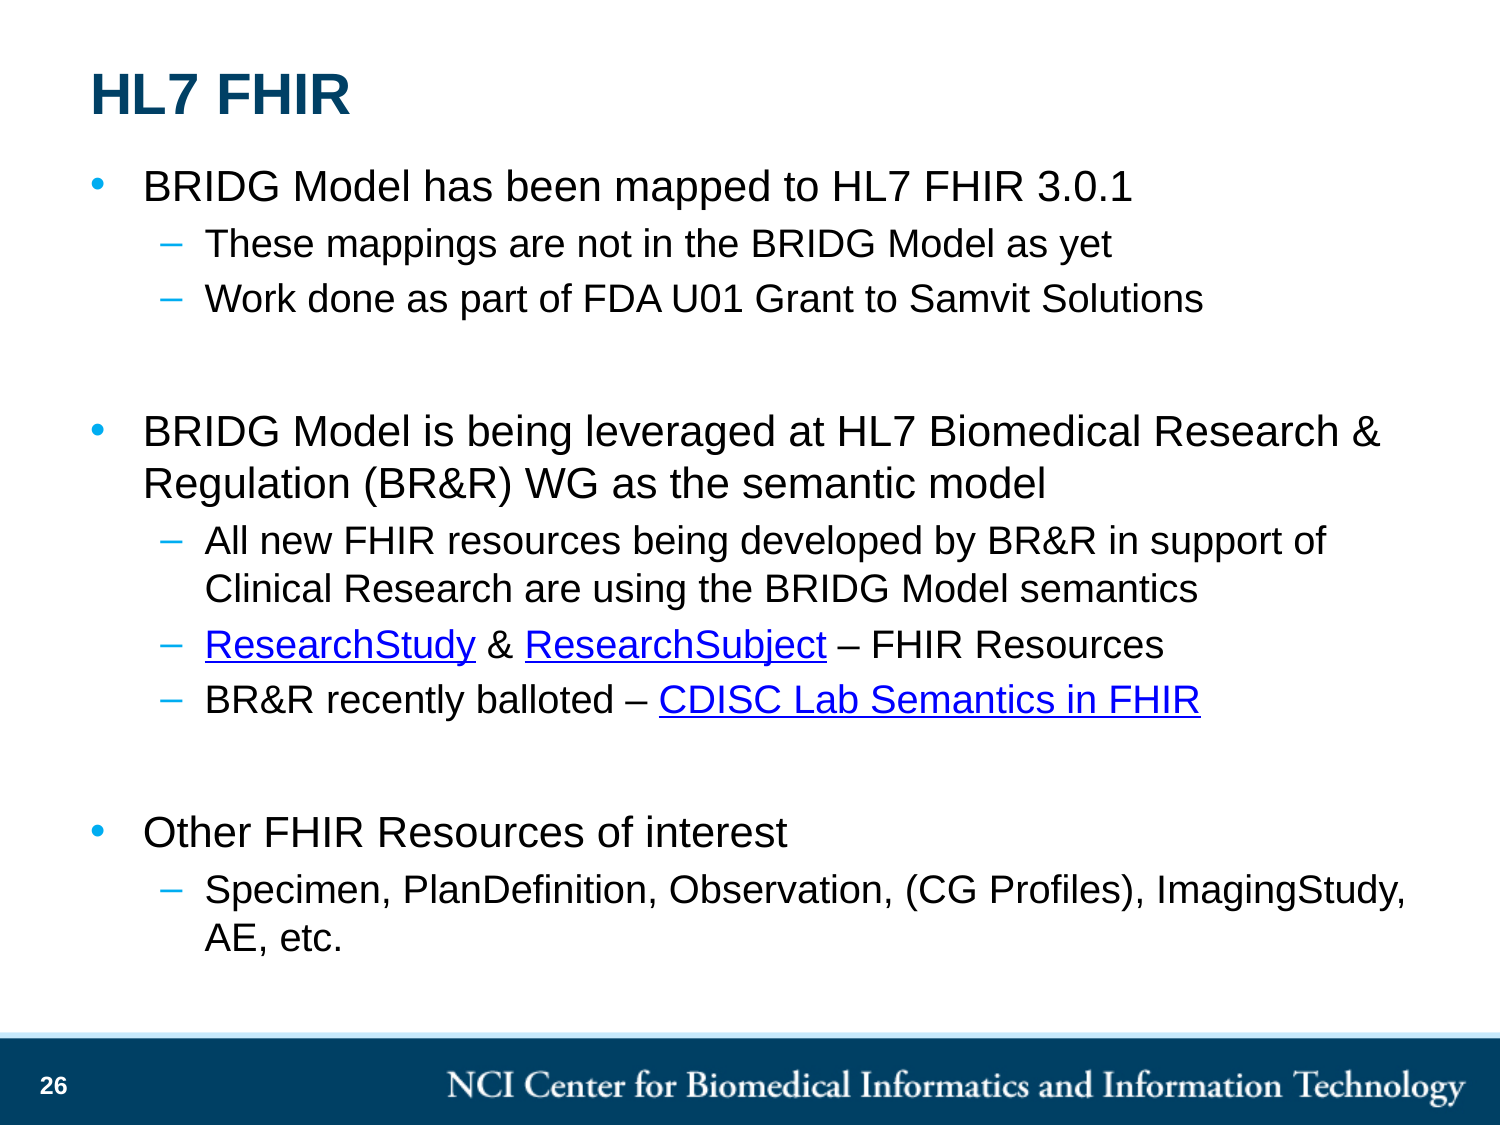

# HL7 FHIR
BRIDG Model has been mapped to HL7 FHIR 3.0.1
These mappings are not in the BRIDG Model as yet
Work done as part of FDA U01 Grant to Samvit Solutions

BRIDG Model is being leveraged at HL7 Biomedical Research & Regulation (BR&R) WG as the semantic model
All new FHIR resources being developed by BR&R in support of Clinical Research are using the BRIDG Model semantics
ResearchStudy & ResearchSubject – FHIR Resources
BR&R recently balloted – CDISC Lab Semantics in FHIR

Other FHIR Resources of interest
Specimen, PlanDefinition, Observation, (CG Profiles), ImagingStudy, AE, etc.

26